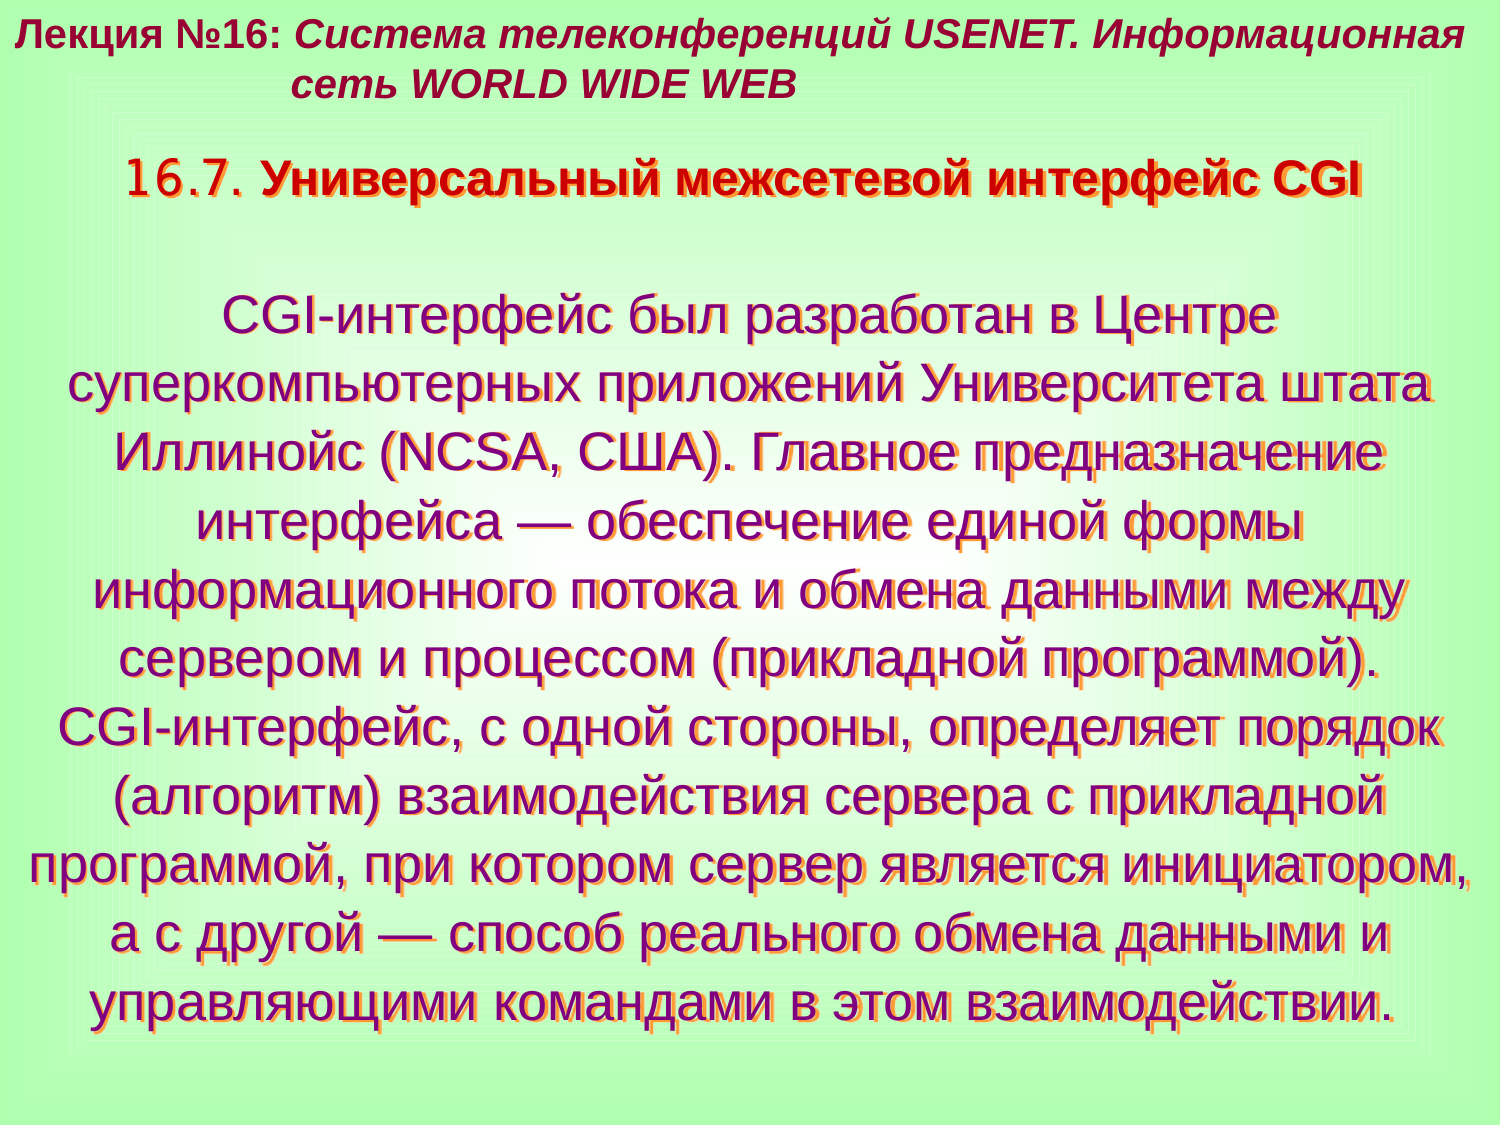

Лекция №16: Система телеконференций USENET. Информационная
                        сеть WORLD WIDE WEB
16.7. Универсальный межсетевой интерфейс CGI
CGI-интерфейс был разработан в Центре суперкомпьютерных приложений Университета штата Иллинойс (NCSA, США). Главное предназначение интерфейса — обеспечение единой формы информационного потока и обмена данными между сервером и процессом (прикладной программой).
CGI-интерфейс, с одной стороны, определяет порядок (алгоритм) взаимодействия сервера с прикладной программой, при котором сервер является инициатором, а с другой — способ реального обмена данными и управляющими командами в этом взаимодействии.